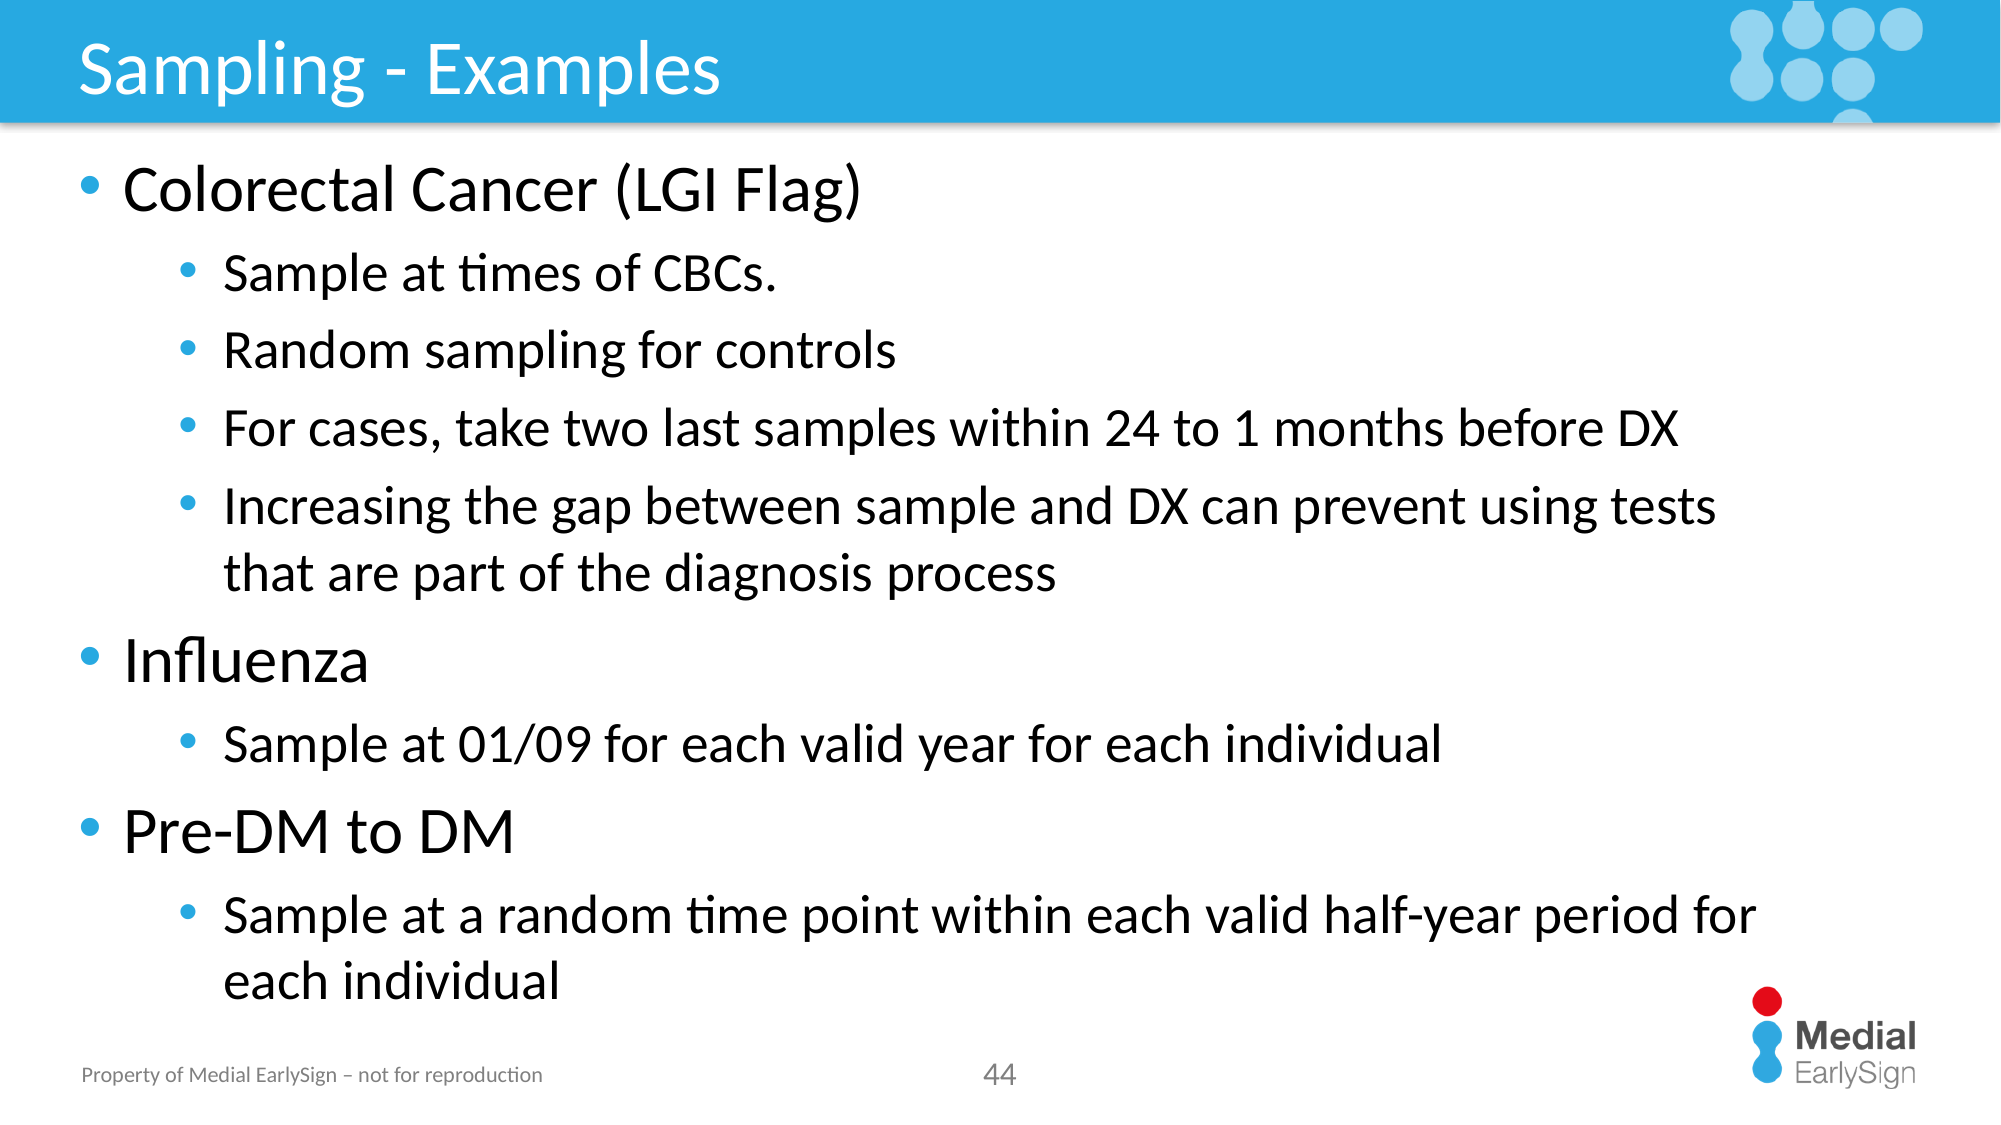

# Sampling - Examples
Colorectal Cancer (LGI Flag)
Sample at times of CBCs.
Random sampling for controls
For cases, take two last samples within 24 to 1 months before DX
Increasing the gap between sample and DX can prevent using tests that are part of the diagnosis process
Influenza
Sample at 01/09 for each valid year for each individual
Pre-DM to DM
Sample at a random time point within each valid half-year period for each individual